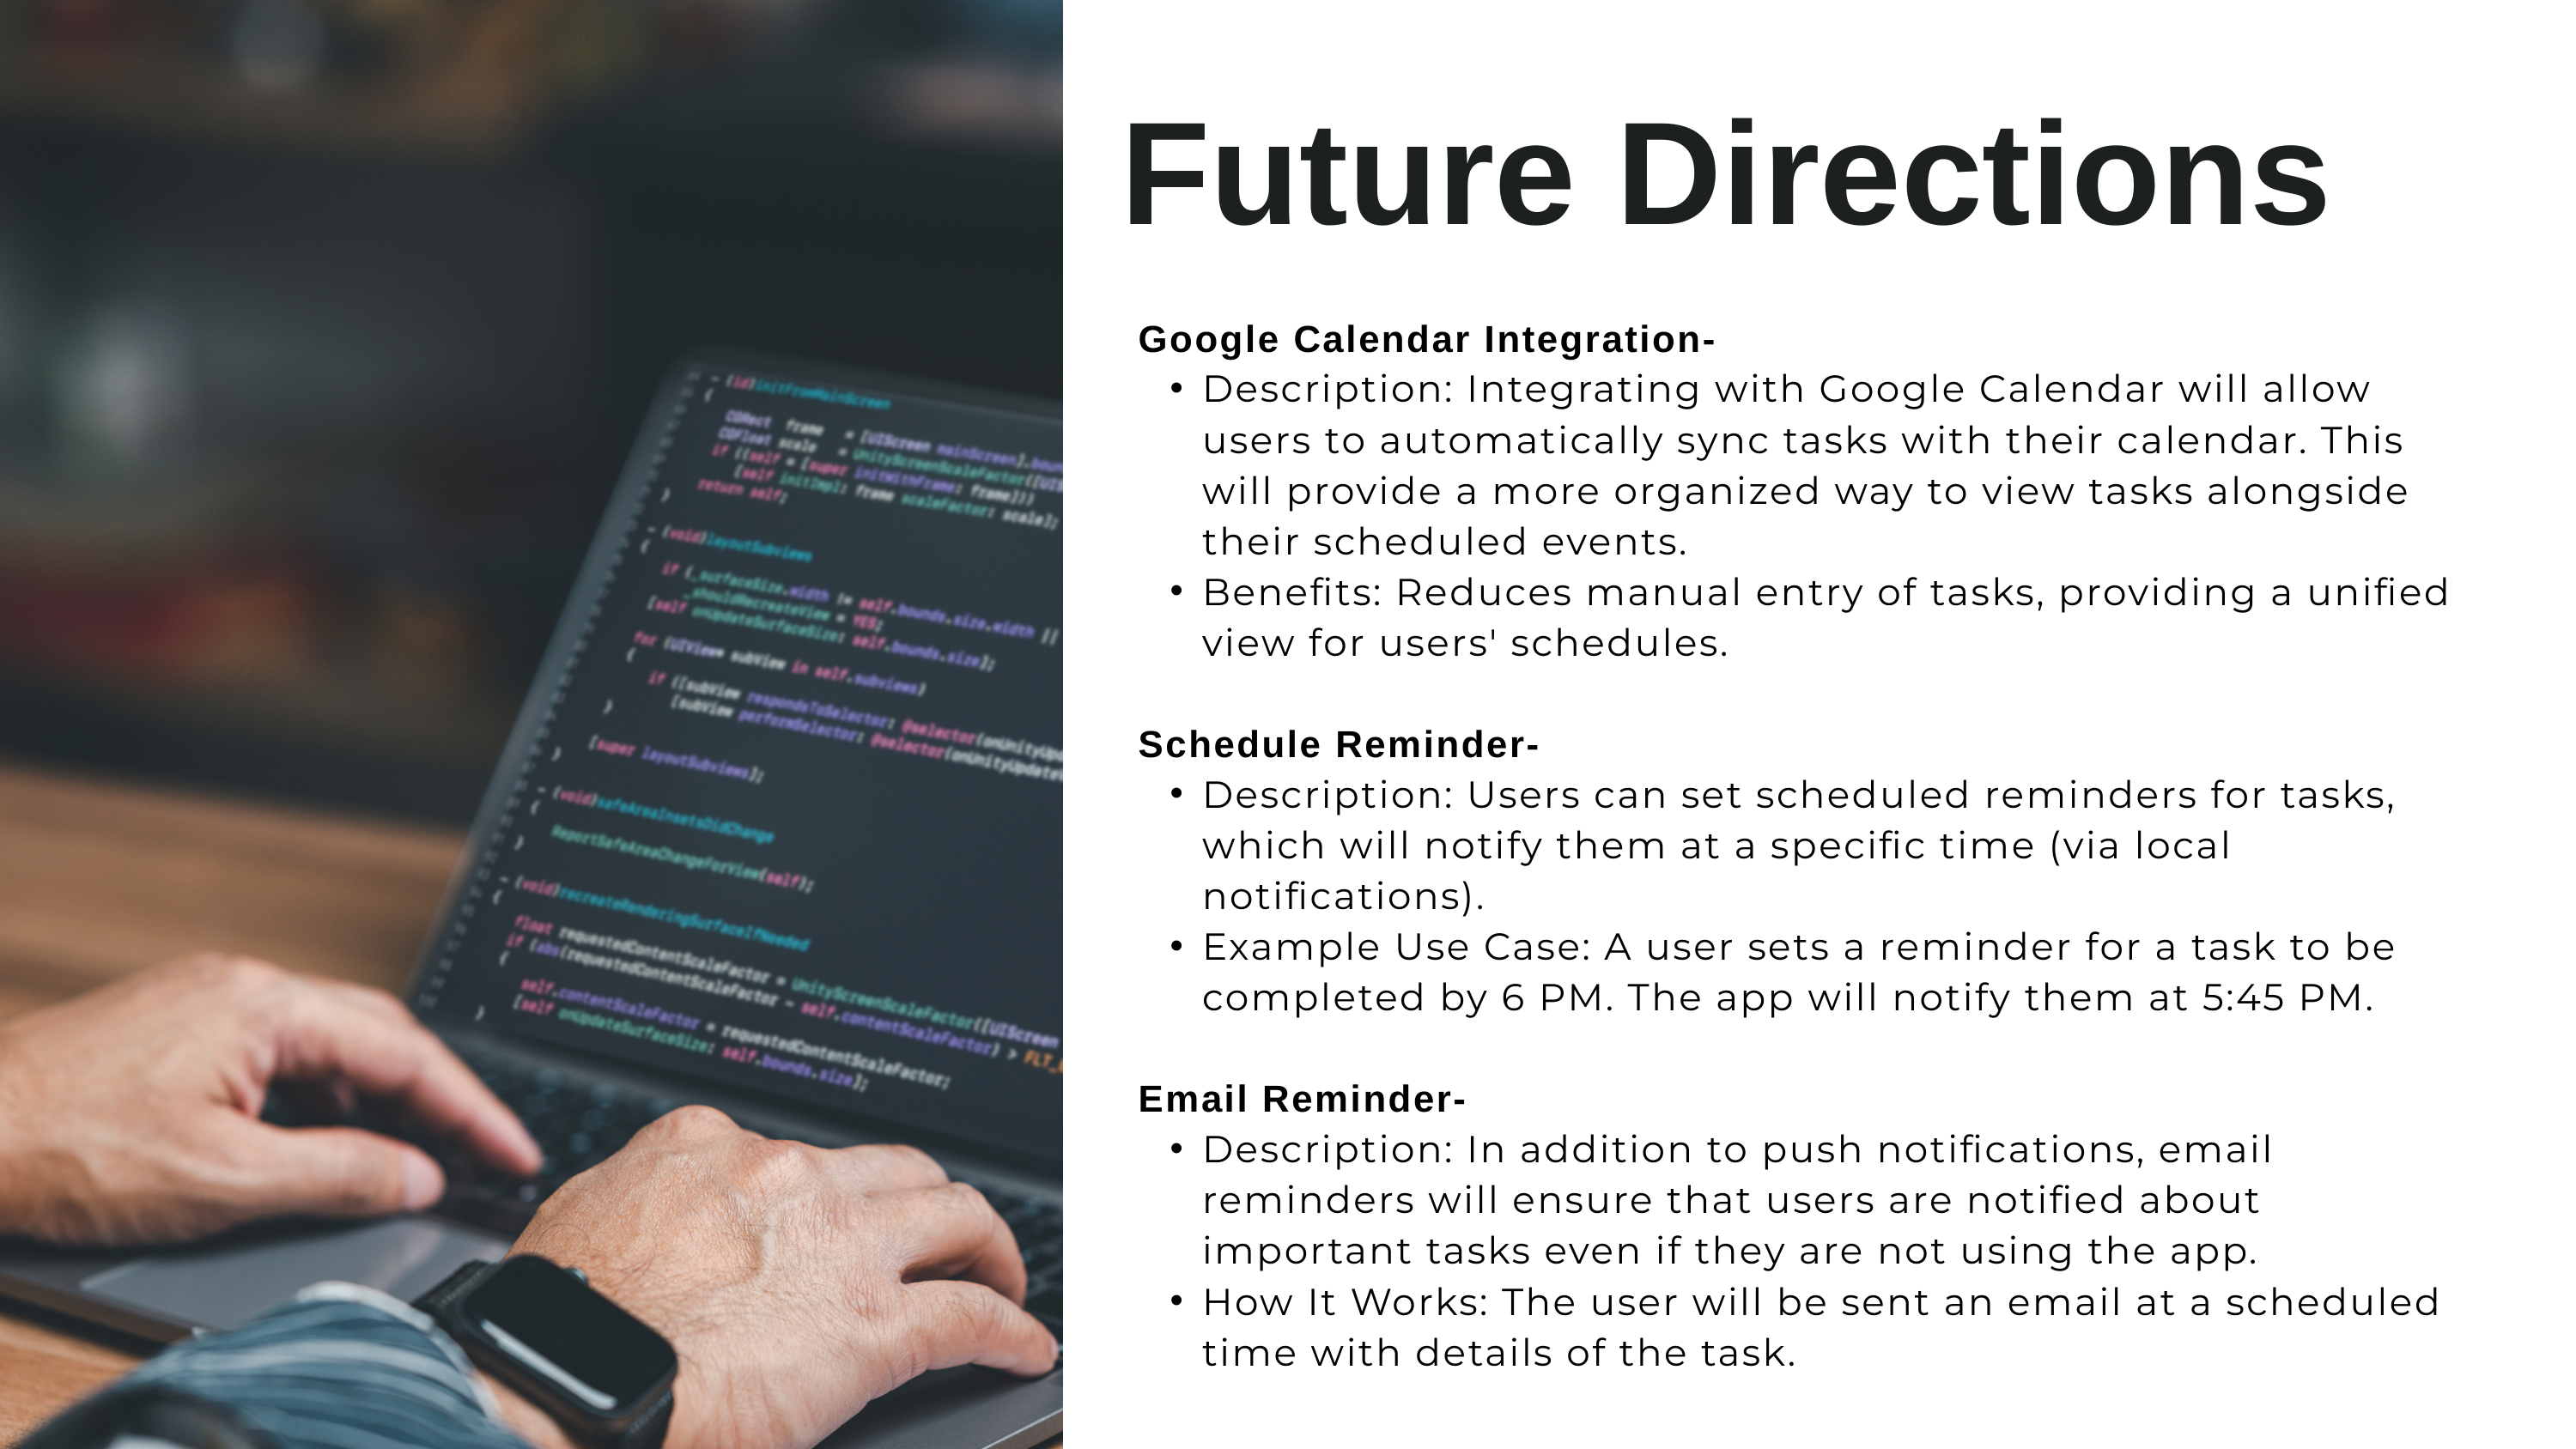

Future Directions
Google Calendar Integration-
Description: Integrating with Google Calendar will allow users to automatically sync tasks with their calendar. This will provide a more organized way to view tasks alongside their scheduled events.
Benefits: Reduces manual entry of tasks, providing a unified view for users' schedules.

Schedule Reminder-
Description: Users can set scheduled reminders for tasks, which will notify them at a specific time (via local notifications).
Example Use Case: A user sets a reminder for a task to be completed by 6 PM. The app will notify them at 5:45 PM.

Email Reminder-
Description: In addition to push notifications, email reminders will ensure that users are notified about important tasks even if they are not using the app.
How It Works: The user will be sent an email at a scheduled time with details of the task.